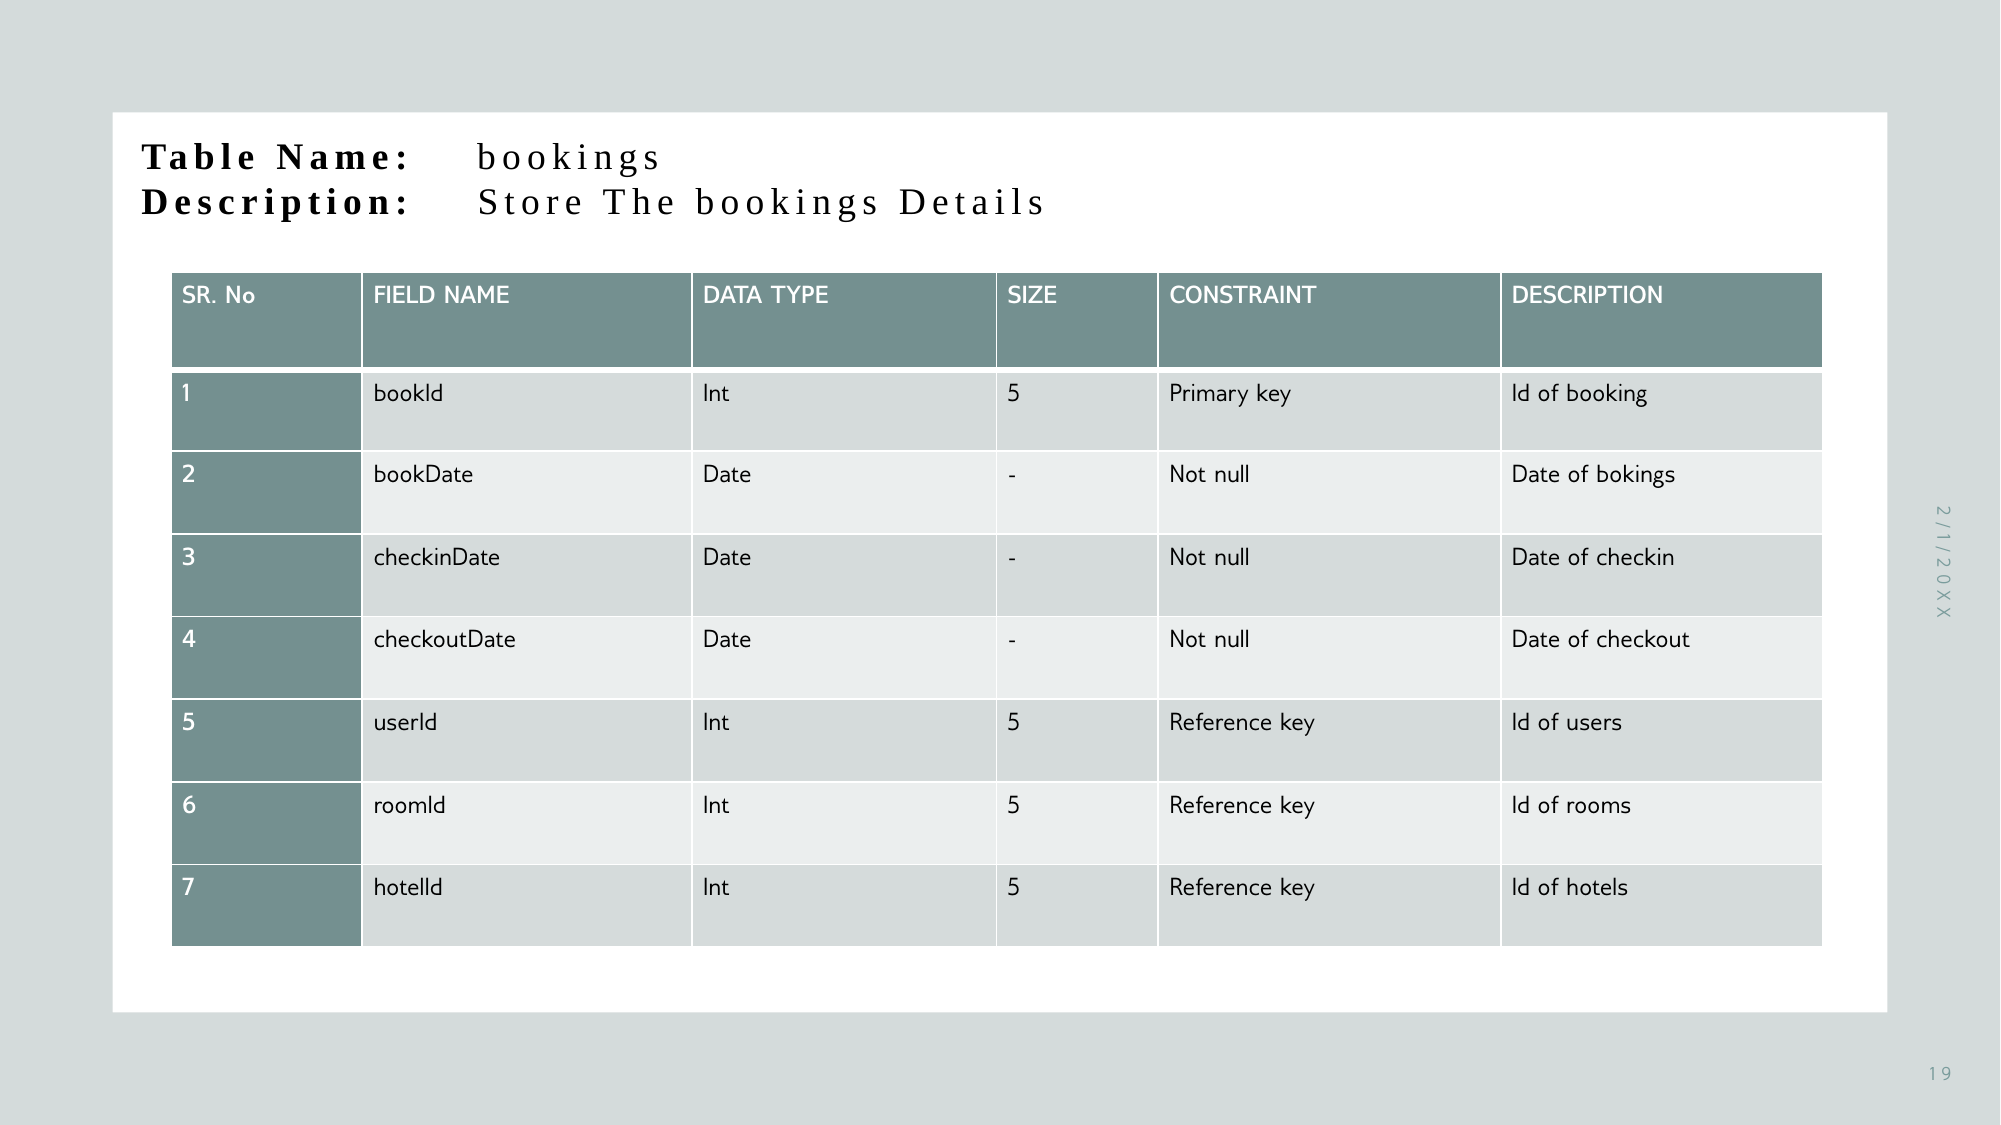

# Table Name:    bookings
                     Description:    Store The bookings Details

| SR. No | FIELD NAME | DATA TYPE | SIZE | CONSTRAINT | DESCRIPTION |
| --- | --- | --- | --- | --- | --- |
| 1 | bookId | Int | 5 | Primary key | Id of booking |
| 2 | bookDate | Date | - | Not null | Date of bokings |
| 3 | checkinDate | Date | - | Not null | Date of checkin |
| 4 | checkoutDate | Date | - | Not null | Date of checkout |
| 5 | userId | Int | 5 | Reference key | Id of users |
| 6 | roomId | Int | 5 | Reference key | Id of rooms |
| 7 | hotelId | Int | 5 | Reference key | Id of hotels |
2/1/20XX
19